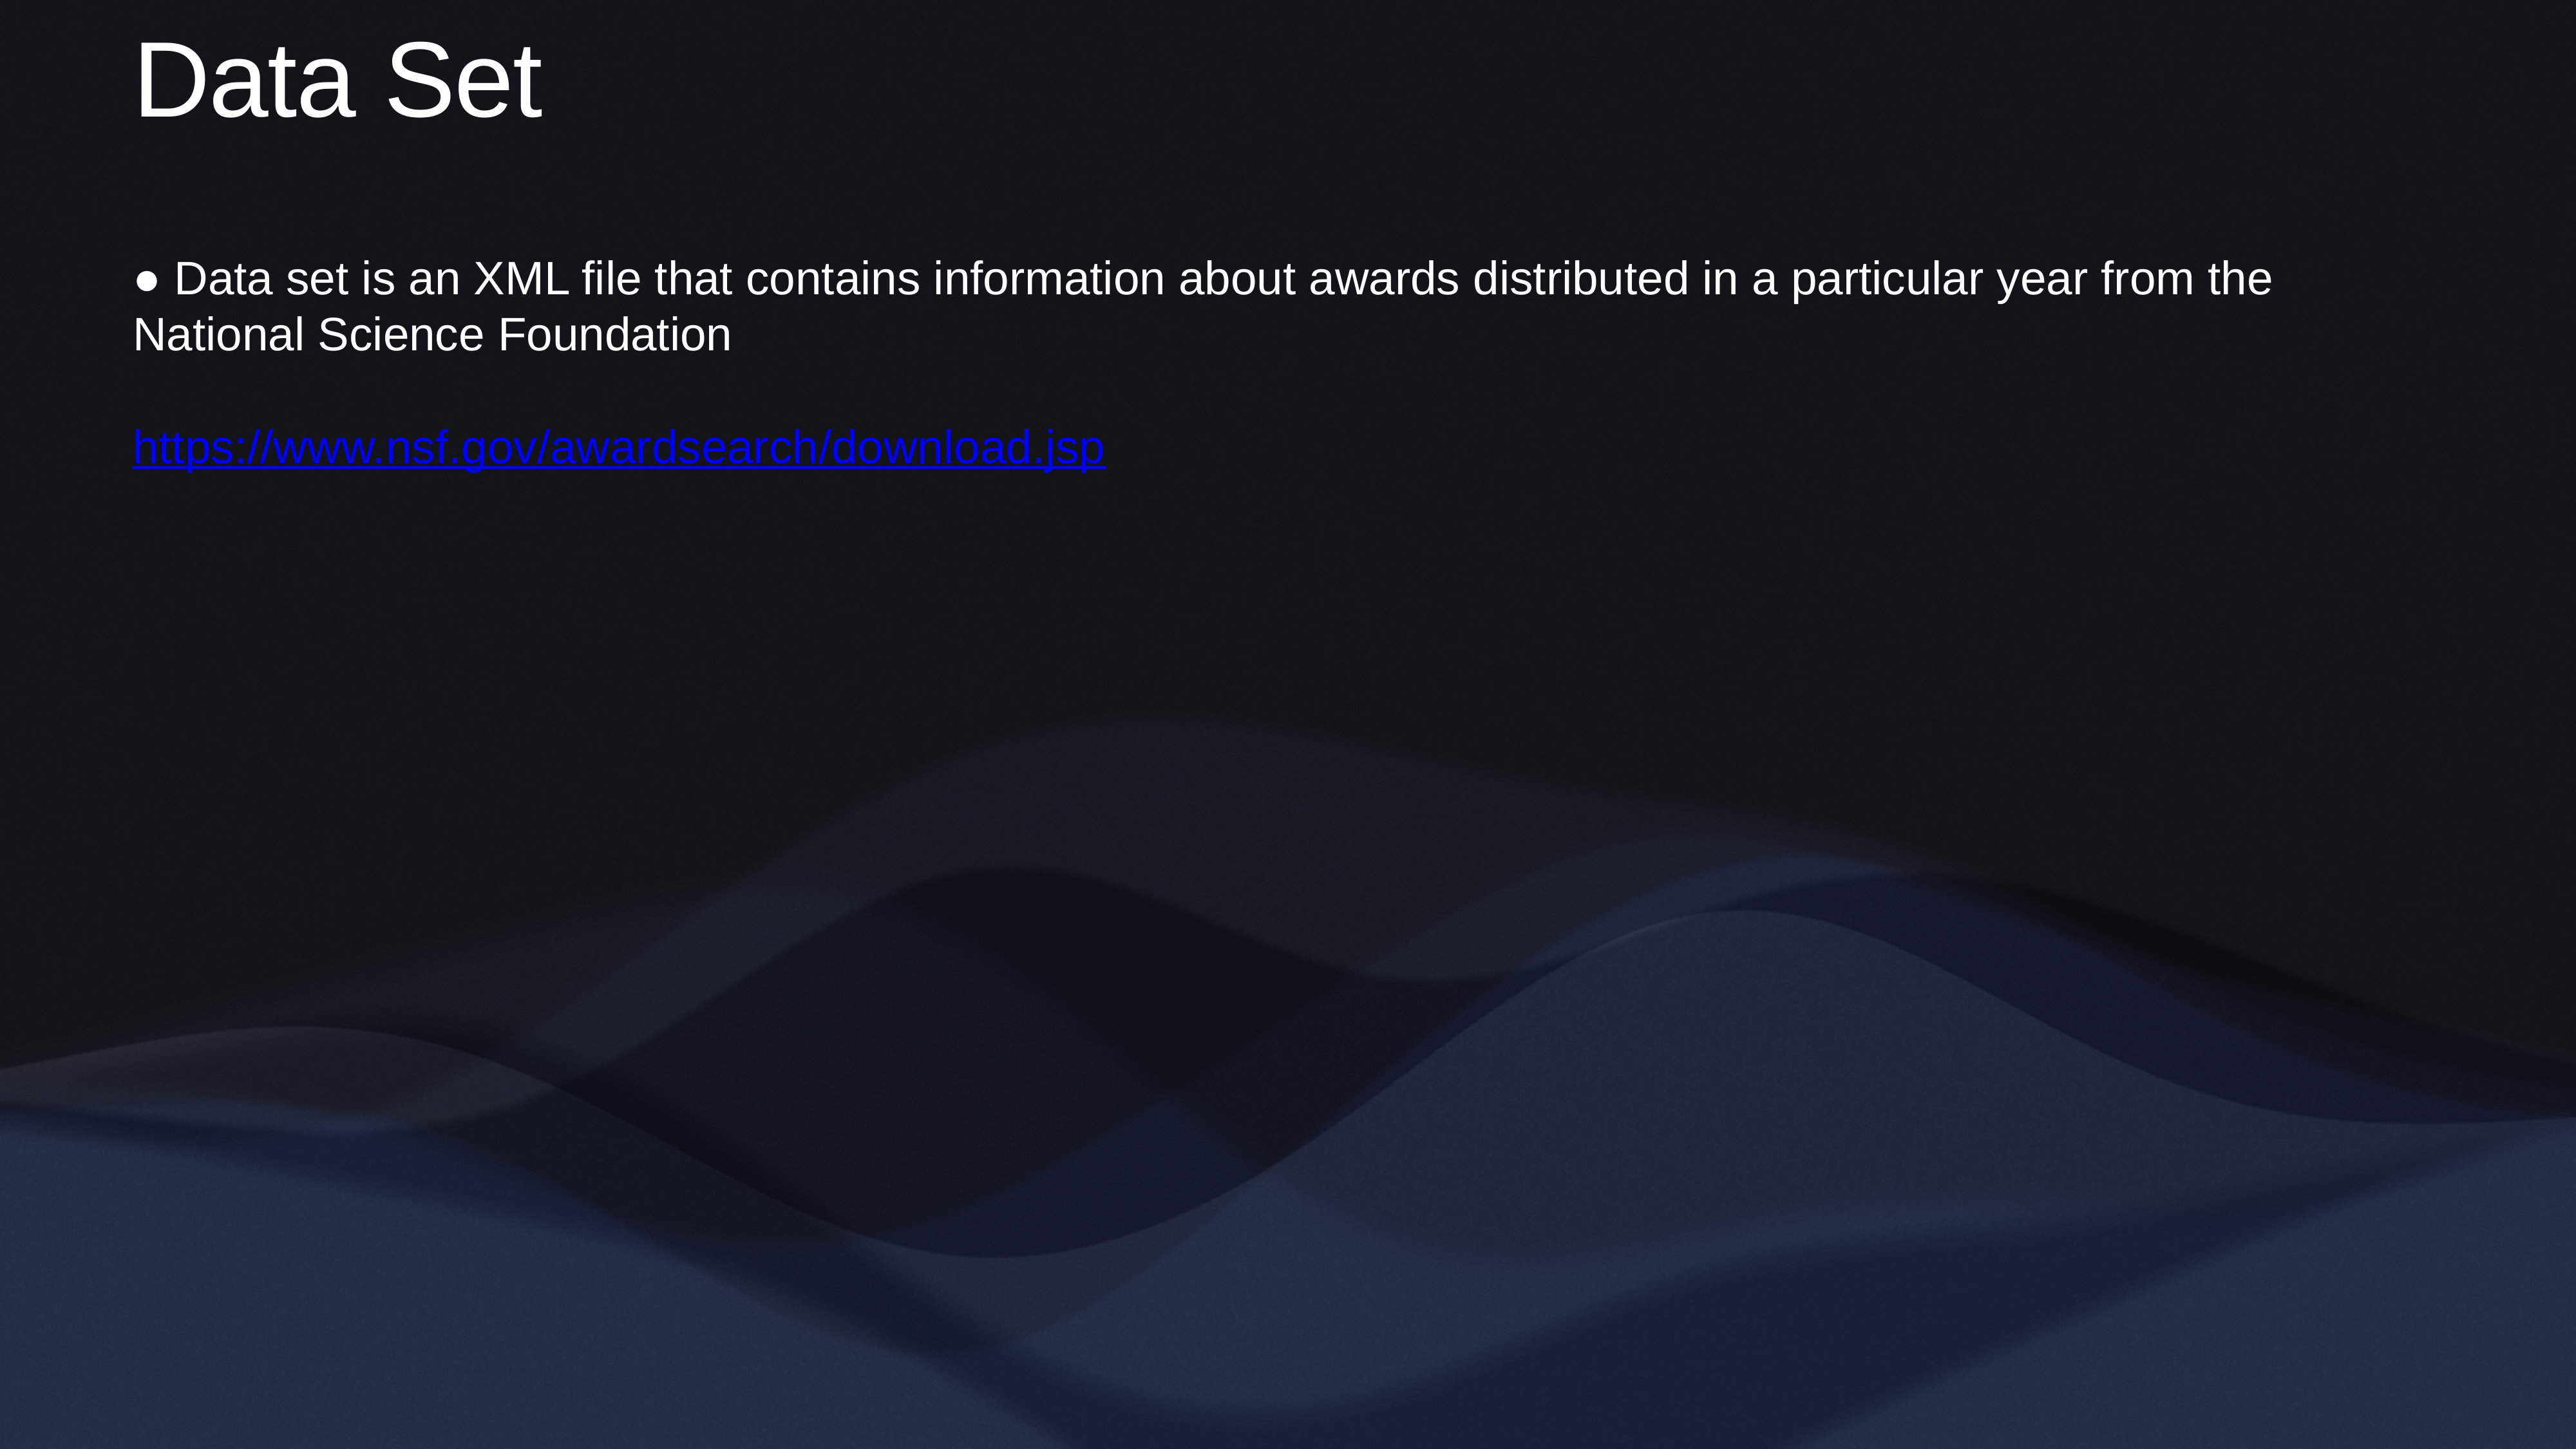

# Data Set
● Data set is an XML file that contains information about awards distributed in a particular year from the National Science Foundation

https://www.nsf.gov/awardsearch/download.jsp